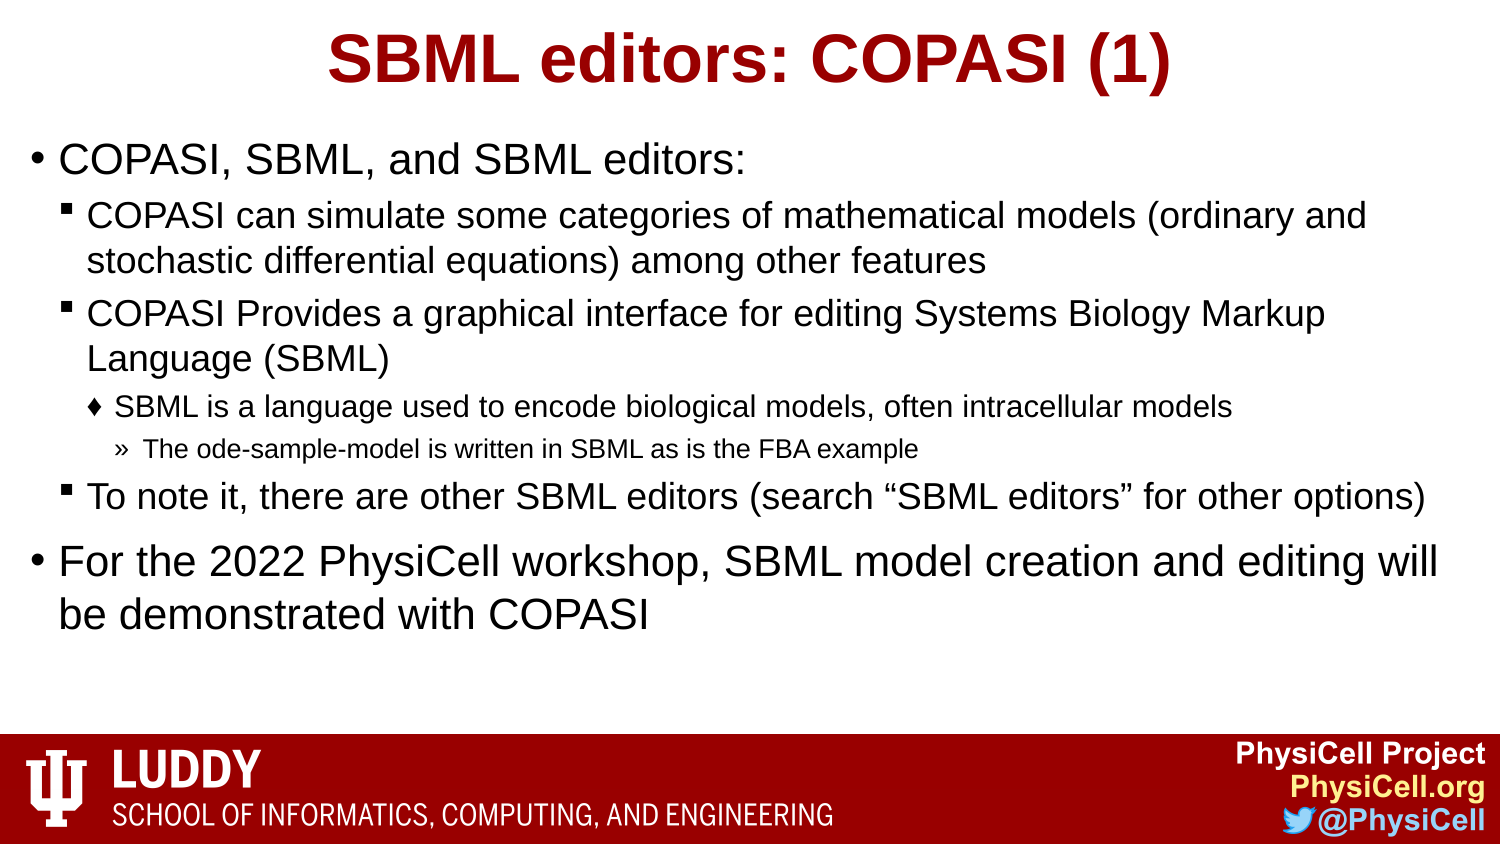

# SBML editors: COPASI (1)
COPASI, SBML, and SBML editors:
COPASI can simulate some categories of mathematical models (ordinary and stochastic differential equations) among other features
COPASI Provides a graphical interface for editing Systems Biology Markup Language (SBML)
SBML is a language used to encode biological models, often intracellular models
The ode-sample-model is written in SBML as is the FBA example
To note it, there are other SBML editors (search “SBML editors” for other options)
For the 2022 PhysiCell workshop, SBML model creation and editing will be demonstrated with COPASI